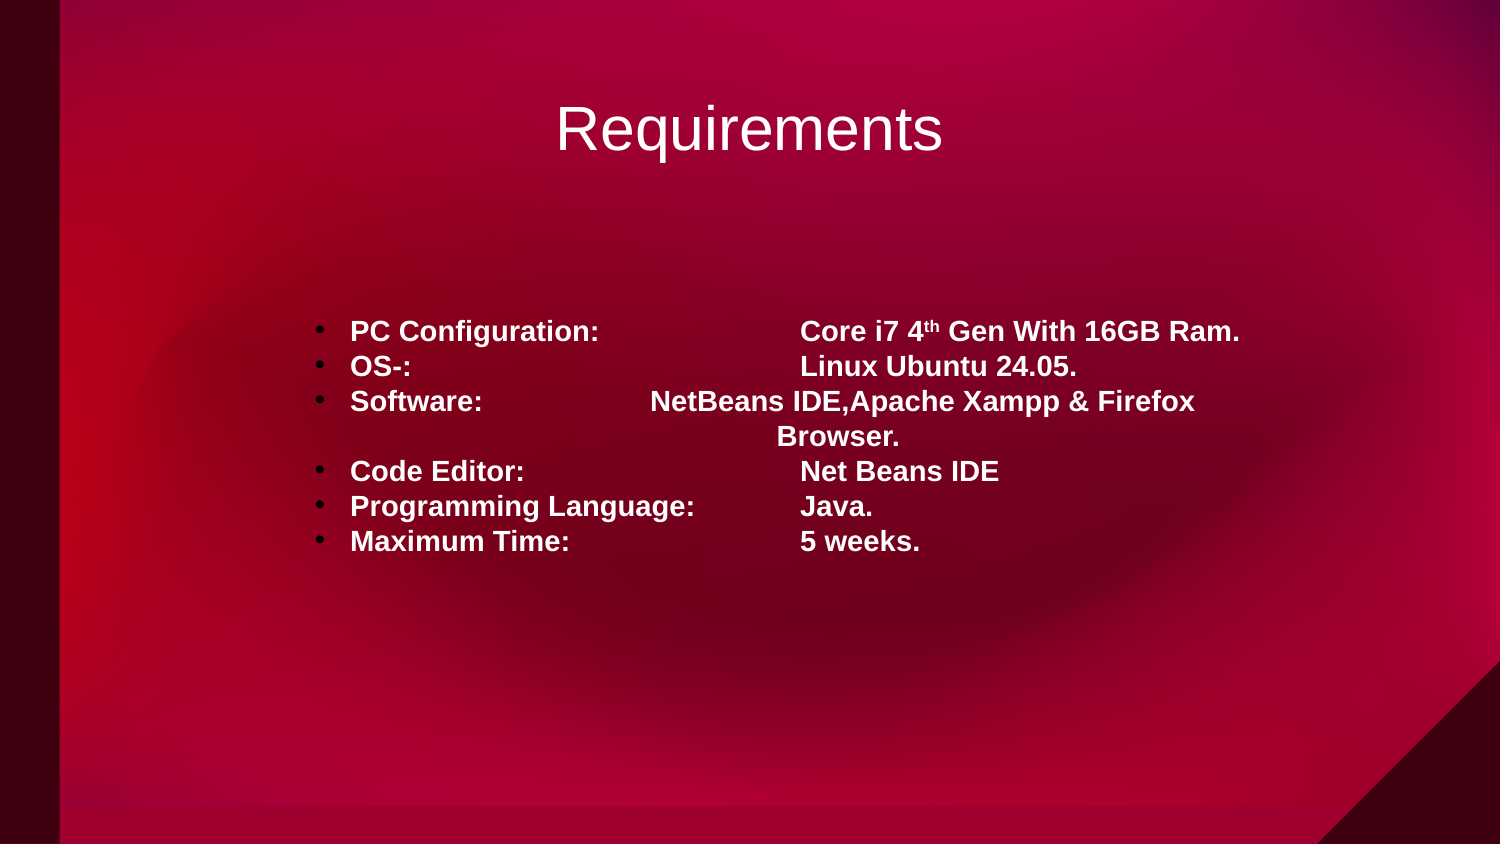

# Requirements
PC Configuration: 		Core i7 4th Gen With 16GB Ram.
OS-:			Linux Ubuntu 24.05.
Software: 		NetBeans IDE,Apache Xampp & Firefox
                                                        Browser.
Code Editor:		Net Beans IDE
Programming Language:	Java.
Maximum Time:		5 weeks.